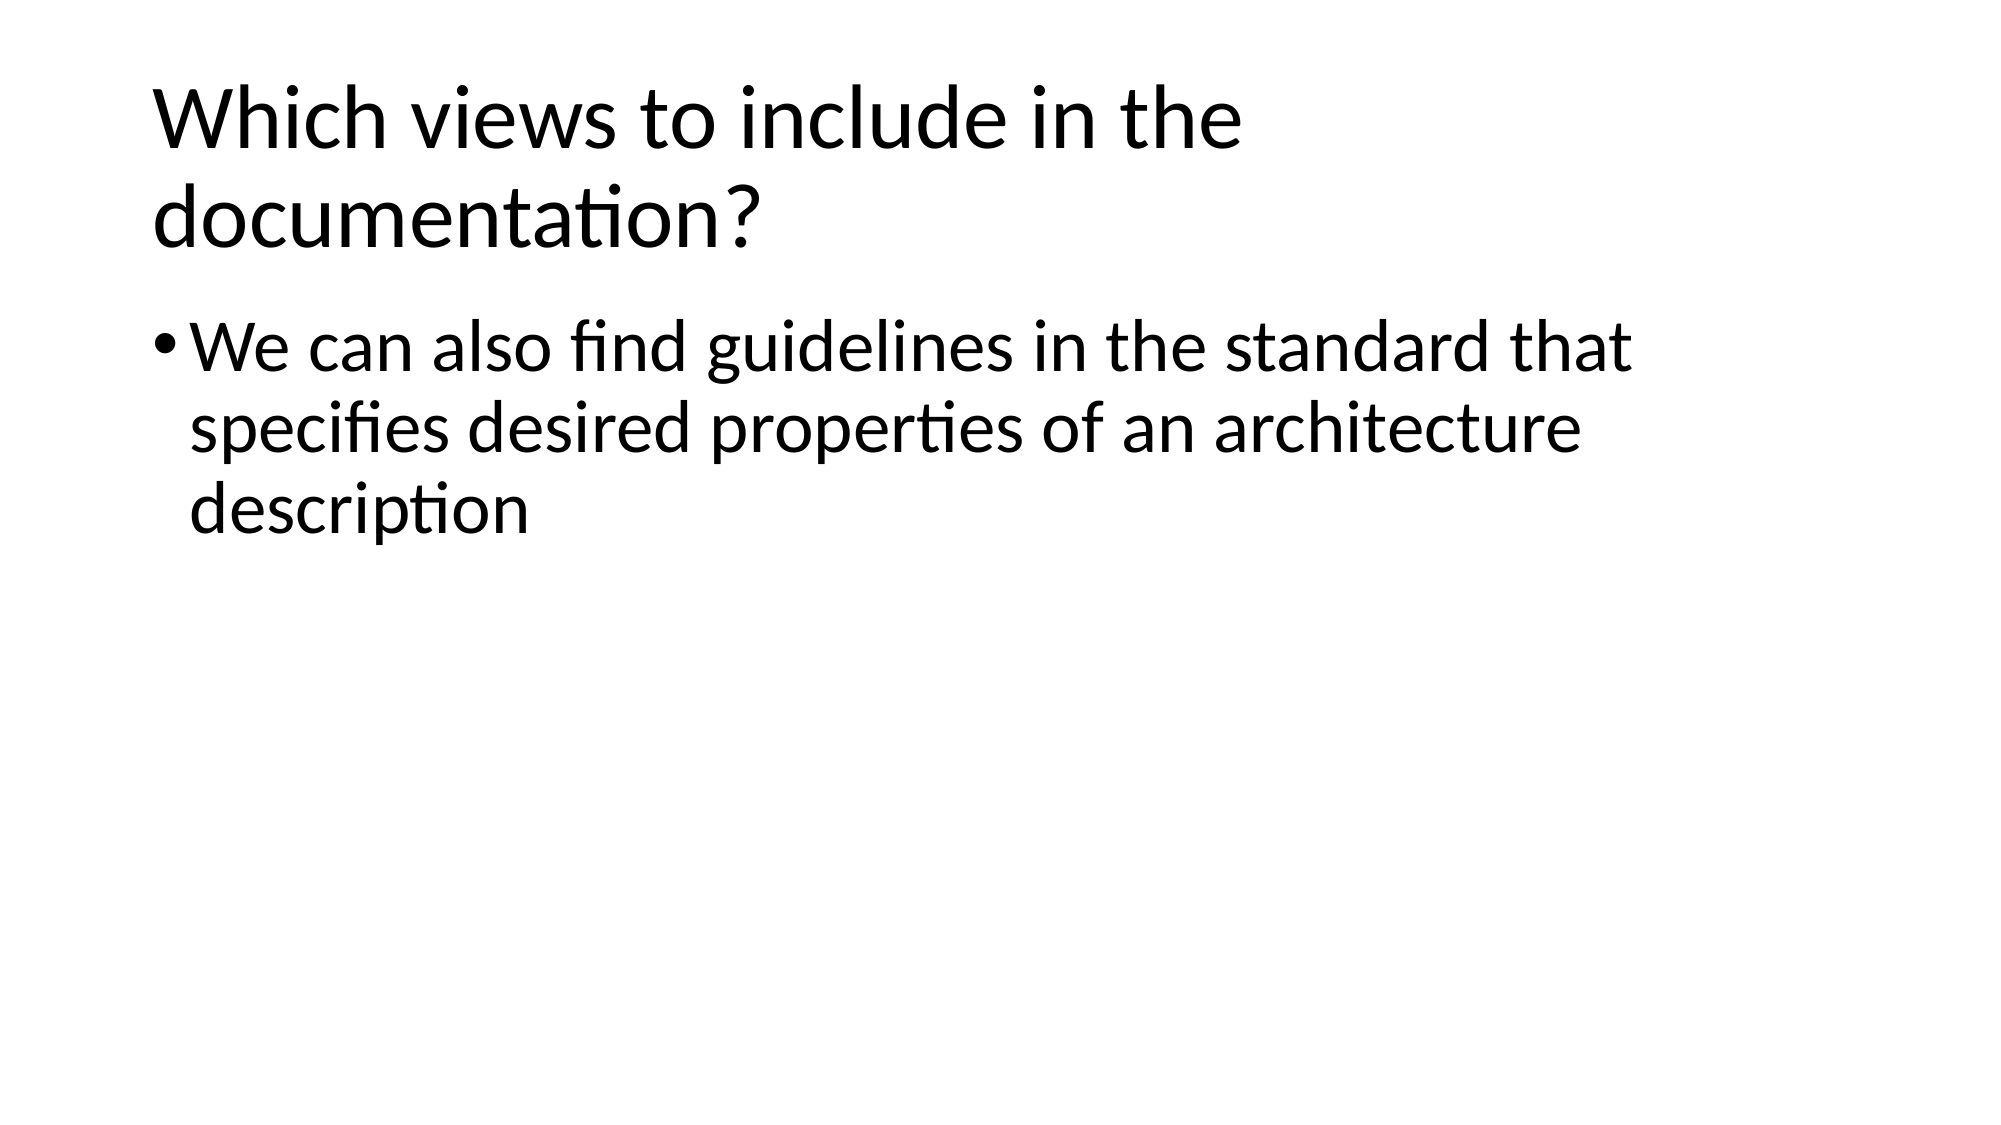

# Which views to include in the documentation?
We can also find guidelines in the standard that specifies desired properties of an architecture description